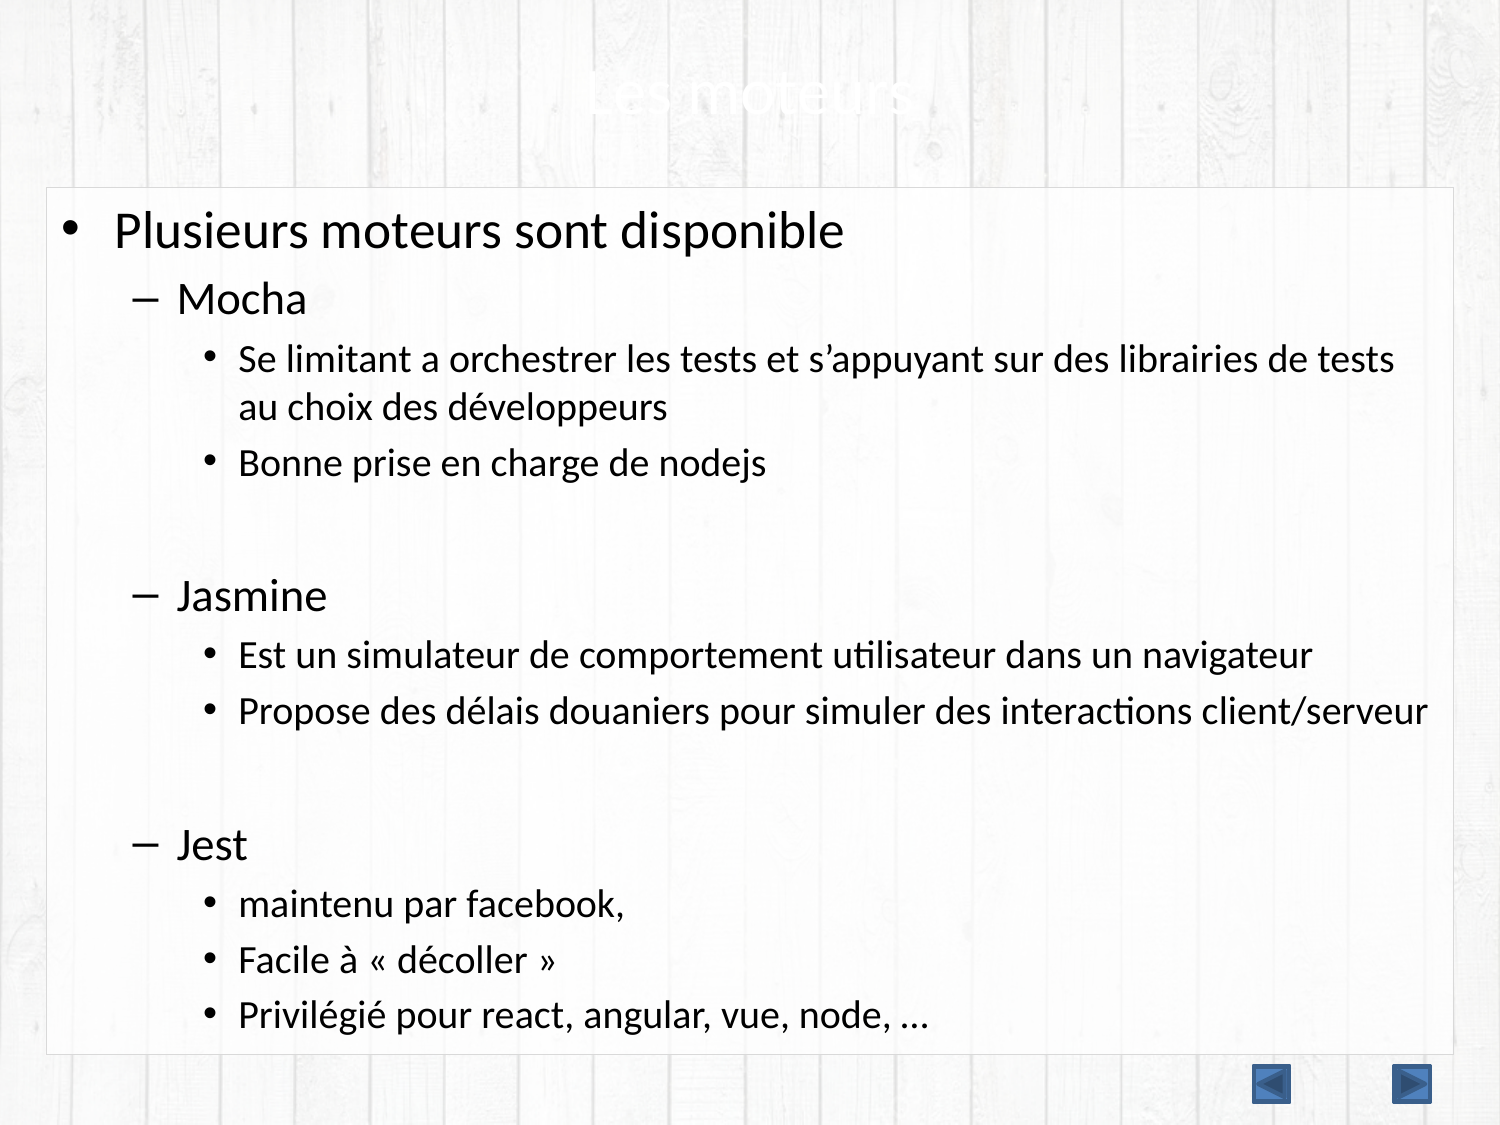

# Les moteurs
Plusieurs moteurs sont disponible
Mocha
Se limitant a orchestrer les tests et s’appuyant sur des librairies de tests au choix des développeurs
Bonne prise en charge de nodejs

Jasmine
Est un simulateur de comportement utilisateur dans un navigateur
Propose des délais douaniers pour simuler des interactions client/serveur

Jest
maintenu par facebook,
Facile à « décoller »
Privilégié pour react, angular, vue, node, …